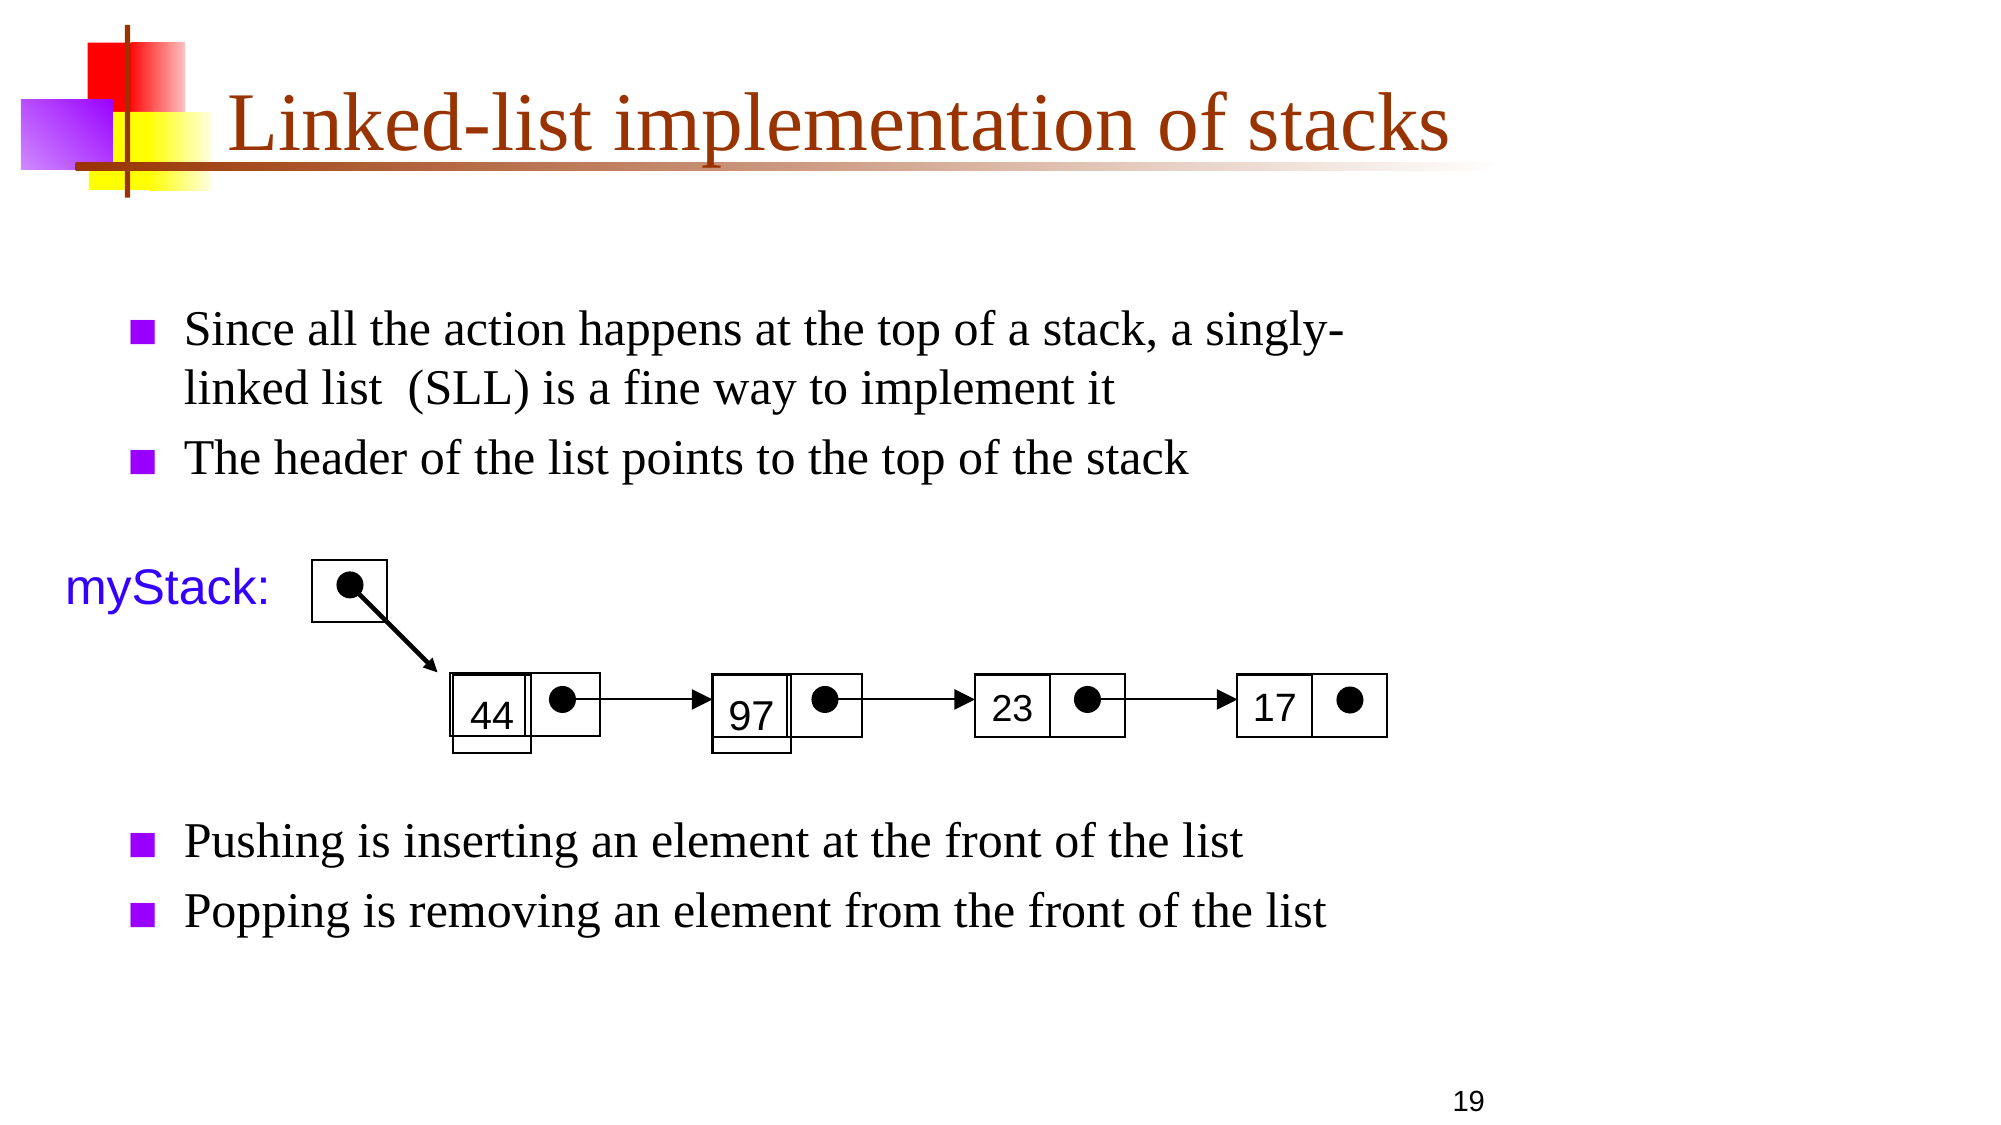

# Linked-list implementation of stacks
Since all the action happens at the top of a stack, a singly-linked list  (SLL) is a fine way to implement it
The header of the list points to the top of the stack

myStack:

44
97
23
17

Pushing is inserting an element at the front of the list
Popping is removing an element from the front of the list
19